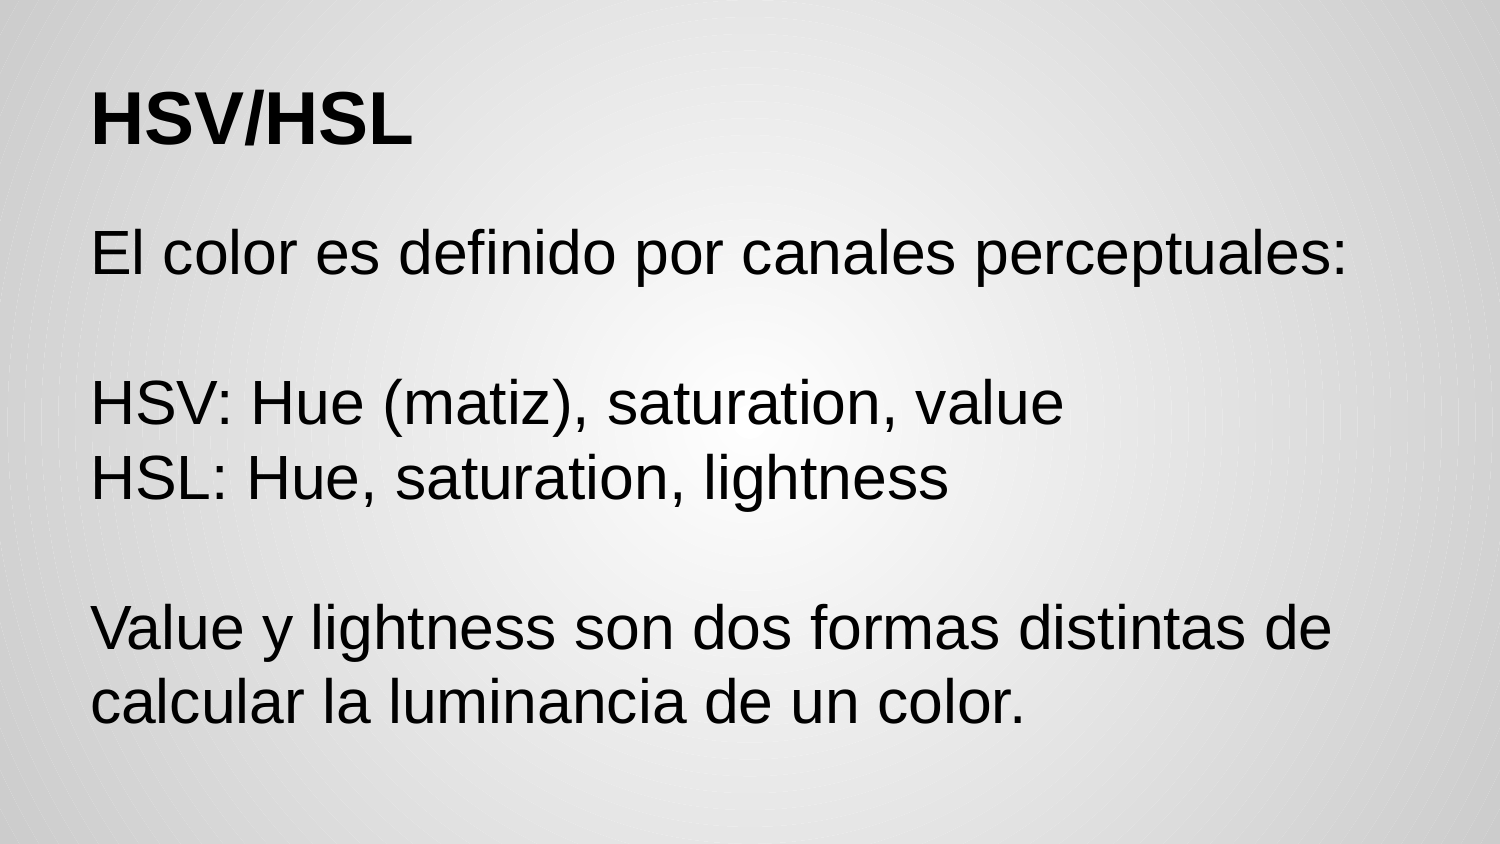

# HSV/HSL
El color es definido por canales perceptuales:

HSV: Hue (matiz), saturation, value
HSL: Hue, saturation, lightness

Value y lightness son dos formas distintas de calcular la luminancia de un color.